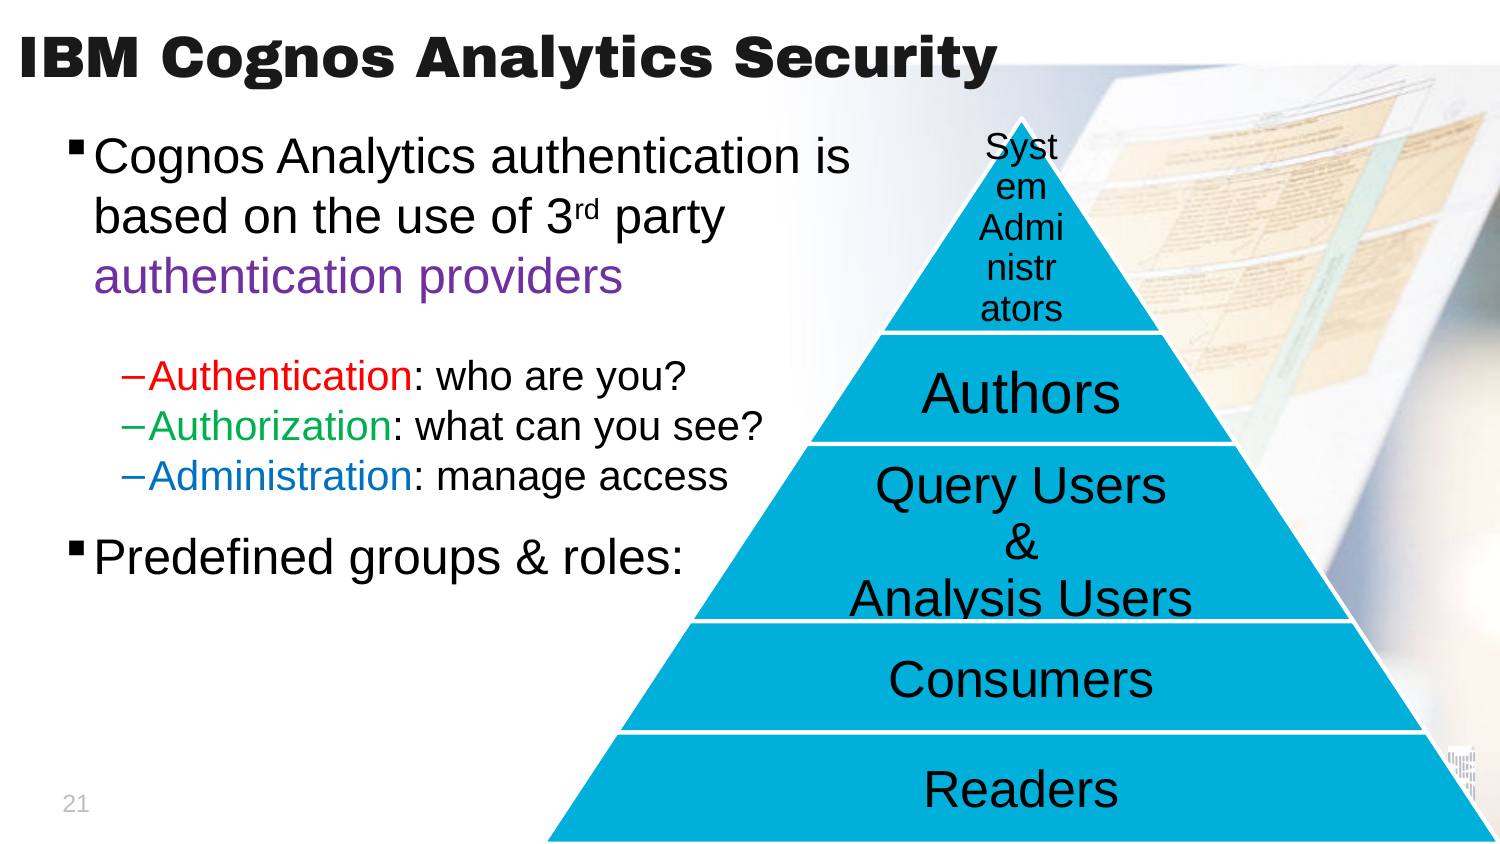

# IBM Cognos Analytics Security
Cognos Analytics authentication is based on the use of 3rd party authentication providers
Authentication: who are you?
Authorization: what can you see?
Administration: manage access
Predefined groups & roles:
System Administrators
Authors
Query Users
&
Analysis Users
Consumers
Readers
21